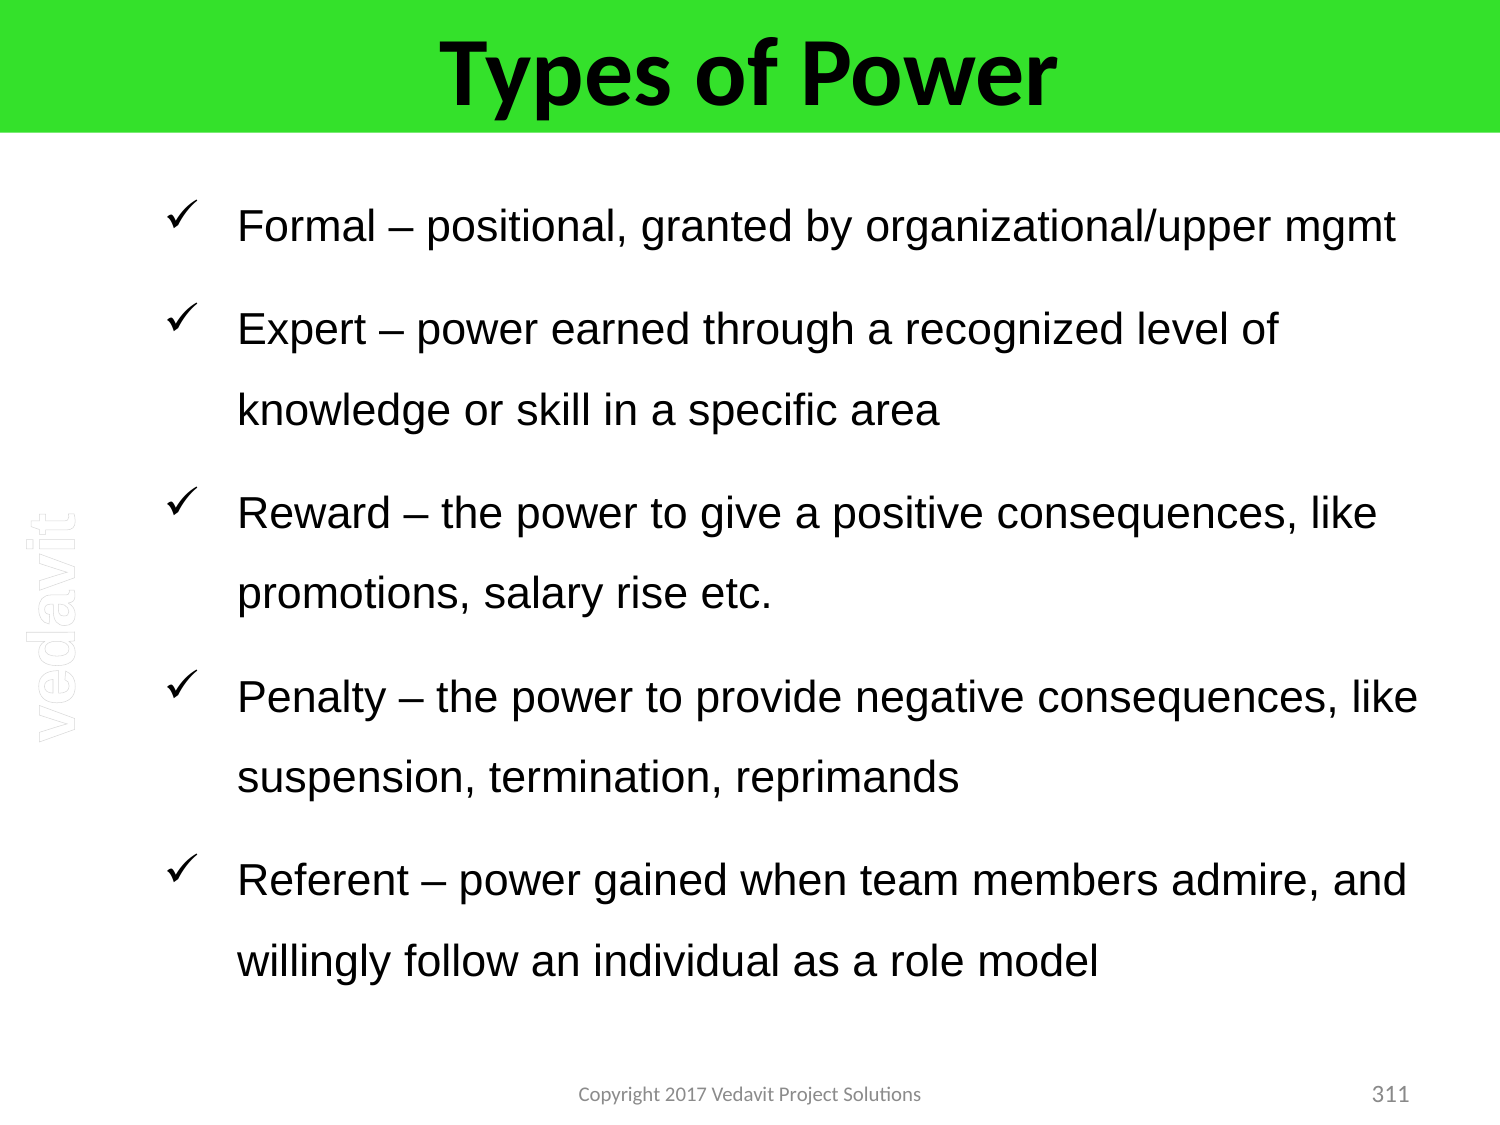

# Types of Power
Formal – positional, granted by organizational/upper mgmt
Expert – power earned through a recognized level of knowledge or skill in a specific area
Reward – the power to give a positive consequences, like promotions, salary rise etc.
Penalty – the power to provide negative consequences, like suspension, termination, reprimands
Referent – power gained when team members admire, and willingly follow an individual as a role model

Copyright 2017 Vedavit Project Solutions
311